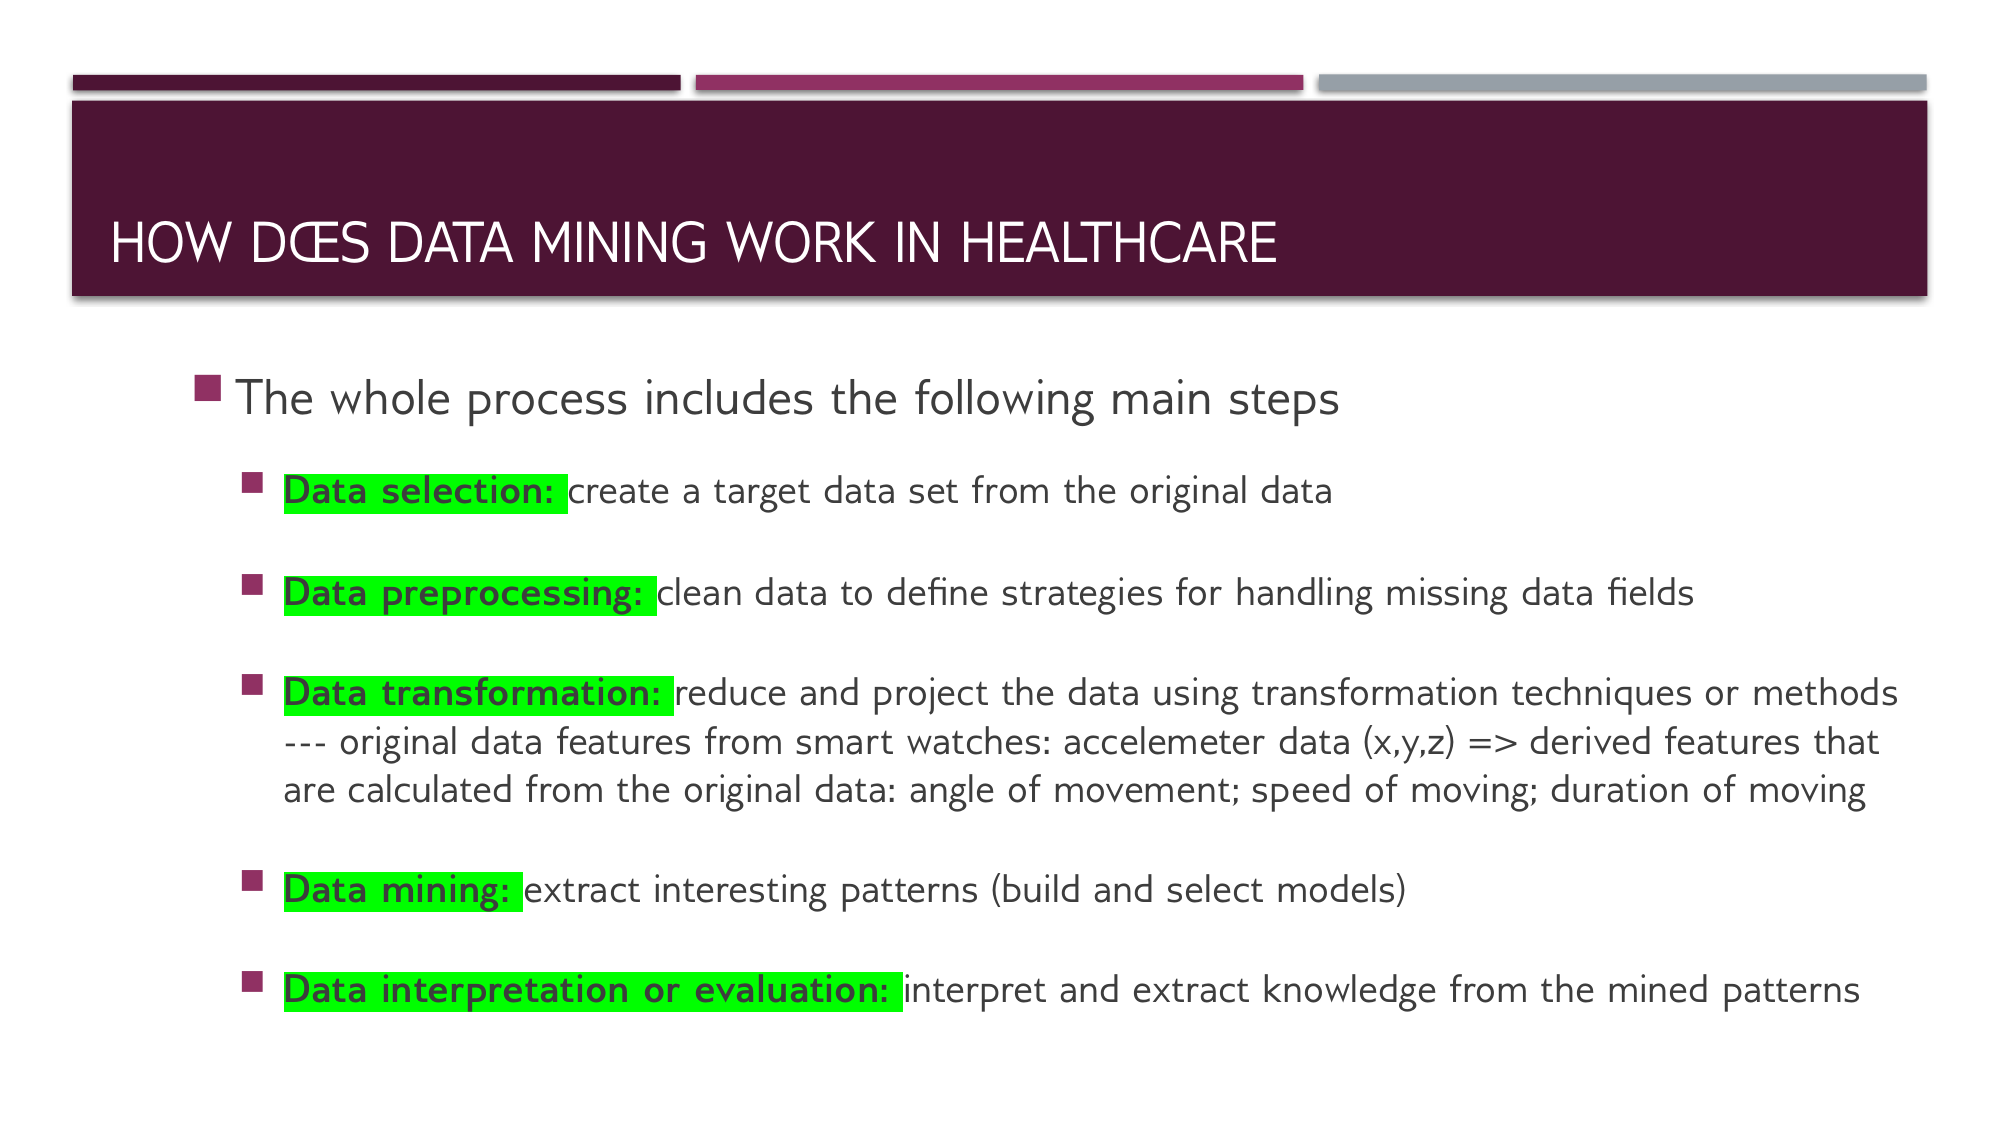

# How does data mining work in healthcare
The whole process includes the following main steps

Data selection: create a target data set from the original data

Data preprocessing: clean data to define strategies for handling missing data fields

Data transformation: reduce and project the data using transformation techniques or methods --- original data features from smart watches: accelemeter data (x,y,z) => derived features that are calculated from the original data: angle of movement; speed of moving; duration of moving

Data mining: extract interesting patterns (build and select models)

Data interpretation or evaluation: interpret and extract knowledge from the mined patterns